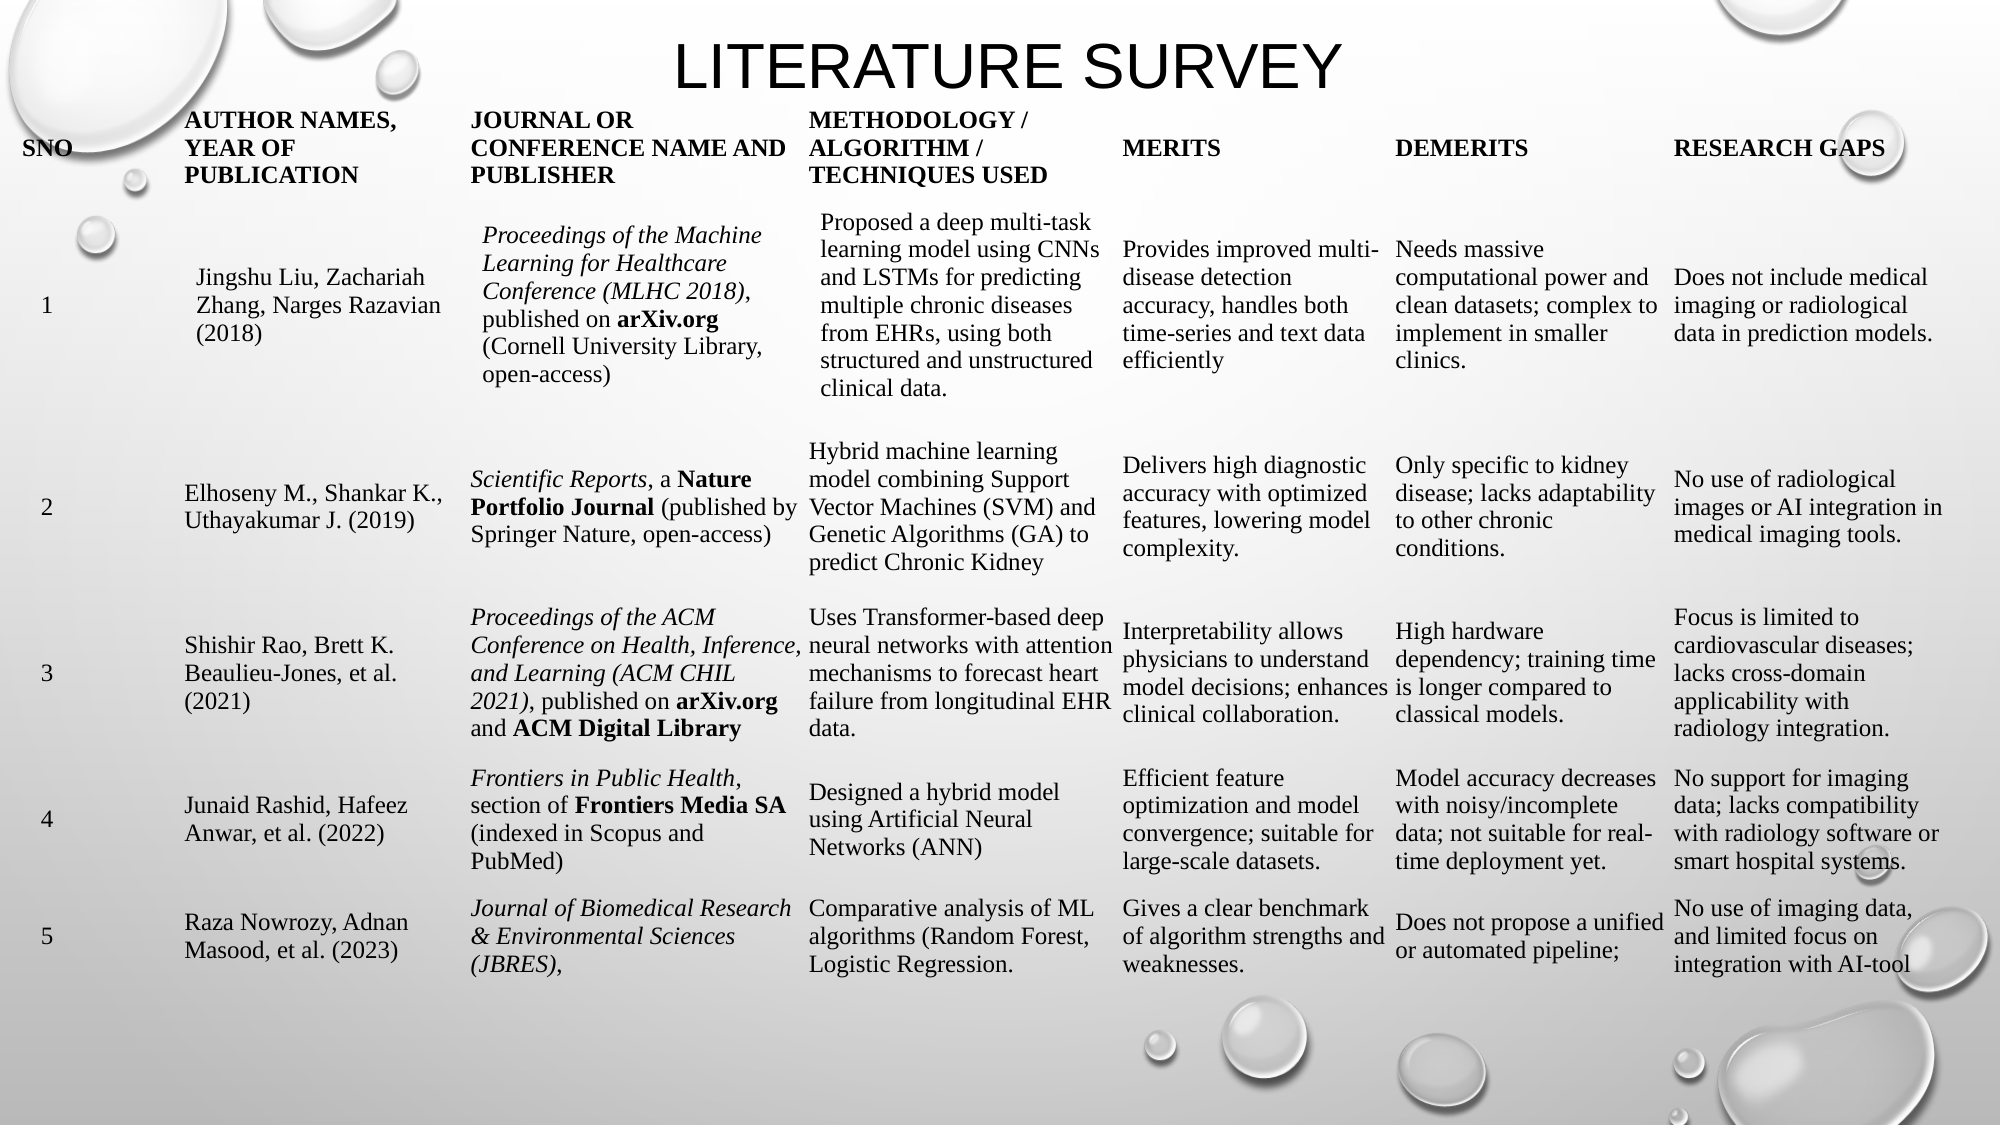

Literature survey
| SNO | AUTHOR NAMES, YEAR OF PUBLICATION | JOURNAL OR CONFERENCE NAME AND PUBLISHER | METHODOLOGY / ALGORITHM / TECHNIQUES USED | MERITS | DEMERITS | RESEARCH GAPS |
| --- | --- | --- | --- | --- | --- | --- |
| 1 | Jingshu Liu, Zachariah Zhang, Narges Razavian (2018) | Proceedings of the Machine Learning for Healthcare Conference (MLHC 2018), published on arXiv.org (Cornell University Library, open-access) | Proposed a deep multi-task learning model using CNNs and LSTMs for predicting multiple chronic diseases from EHRs, using both structured and unstructured clinical data. | Provides improved multi-disease detection accuracy, handles both time-series and text data efficiently | Needs massive computational power and clean datasets; complex to implement in smaller clinics. | Does not include medical imaging or radiological data in prediction models. |
| 2 | Elhoseny M., Shankar K., Uthayakumar J. (2019) | Scientific Reports, a Nature Portfolio Journal (published by Springer Nature, open-access) | Hybrid machine learning model combining Support Vector Machines (SVM) and Genetic Algorithms (GA) to predict Chronic Kidney | Delivers high diagnostic accuracy with optimized features, lowering model complexity. | Only specific to kidney disease; lacks adaptability to other chronic conditions. | No use of radiological images or AI integration in medical imaging tools. |
| 3 | Shishir Rao, Brett K. Beaulieu-Jones, et al. (2021) | Proceedings of the ACM Conference on Health, Inference, and Learning (ACM CHIL 2021), published on arXiv.org and ACM Digital Library | Uses Transformer-based deep neural networks with attention mechanisms to forecast heart failure from longitudinal EHR data. | Interpretability allows physicians to understand model decisions; enhances clinical collaboration. | High hardware dependency; training time is longer compared to classical models. | Focus is limited to cardiovascular diseases; lacks cross-domain applicability with radiology integration. |
| 4 | Junaid Rashid, Hafeez Anwar, et al. (2022) | Frontiers in Public Health, section of Frontiers Media SA (indexed in Scopus and PubMed) | Designed a hybrid model using Artificial Neural Networks (ANN) | Efficient feature optimization and model convergence; suitable for large-scale datasets. | Model accuracy decreases with noisy/incomplete data; not suitable for real-time deployment yet. | No support for imaging data; lacks compatibility with radiology software or smart hospital systems. |
| 5 | Raza Nowrozy, Adnan Masood, et al. (2023) | Journal of Biomedical Research & Environmental Sciences (JBRES), | Comparative analysis of ML algorithms (Random Forest, Logistic Regression. | Gives a clear benchmark of algorithm strengths and weaknesses. | Does not propose a unified or automated pipeline; | No use of imaging data, and limited focus on integration with AI-tool |